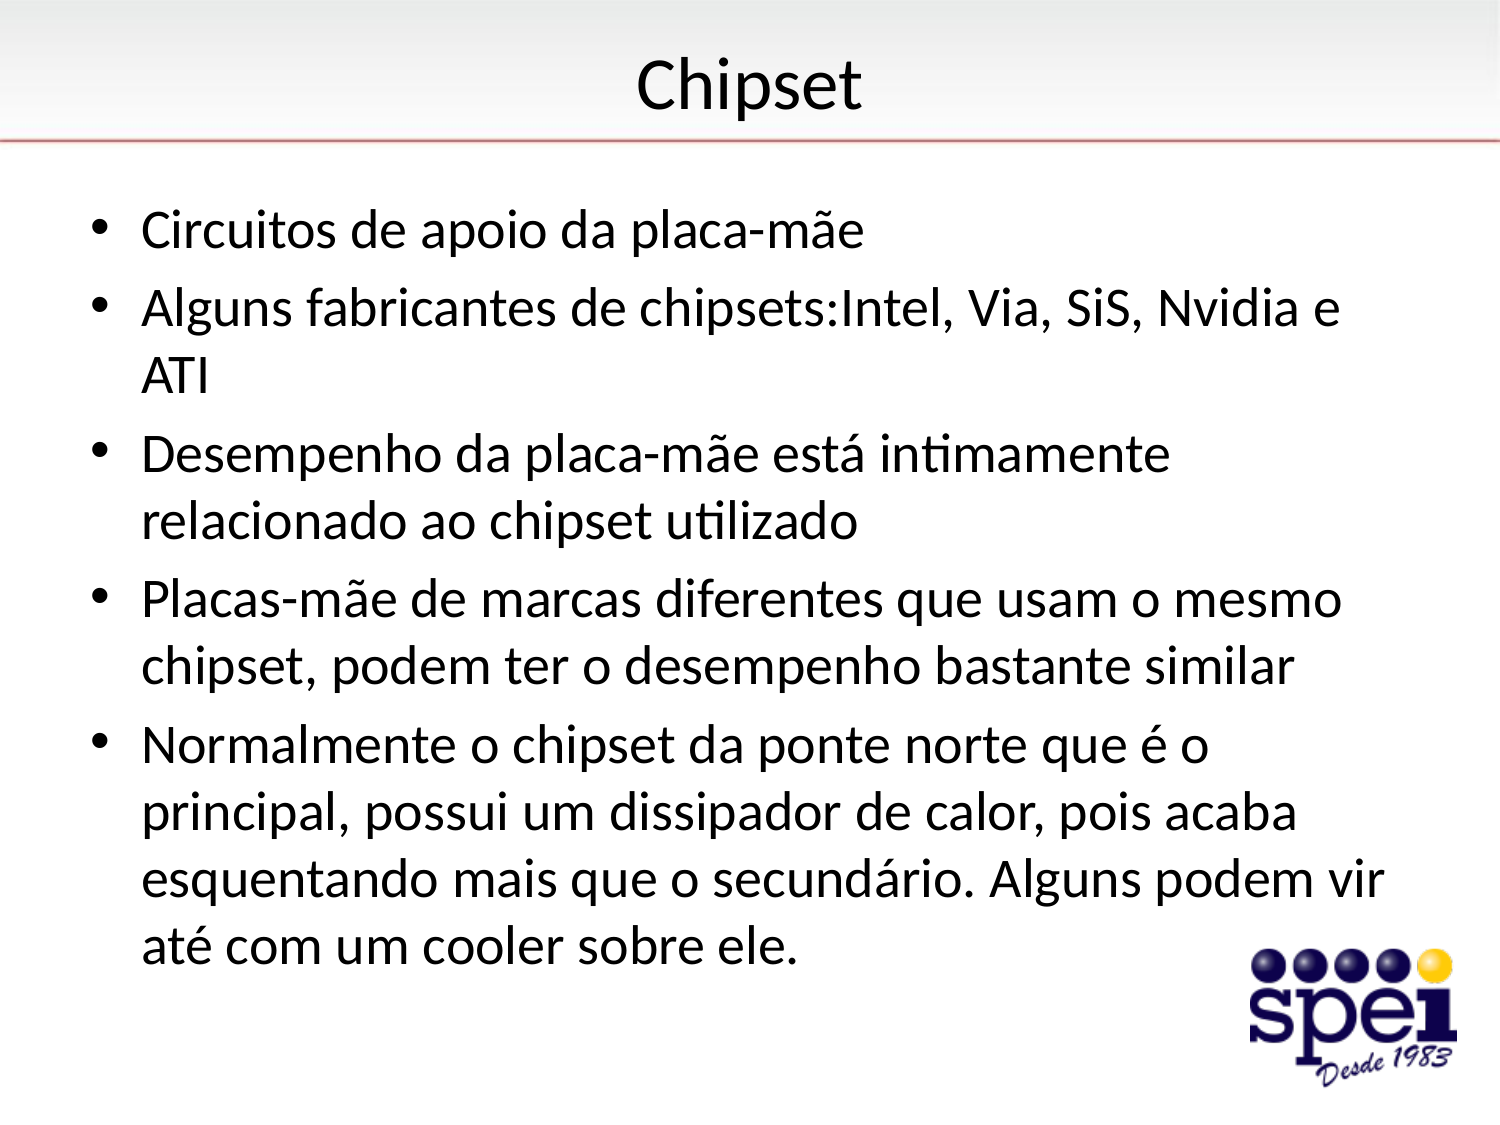

# Chipset
Circuitos de apoio da placa-mãe
Alguns fabricantes de chipsets:Intel, Via, SiS, Nvidia e ATI
Desempenho da placa-mãe está intimamente relacionado ao chipset utilizado
Placas-mãe de marcas diferentes que usam o mesmo chipset, podem ter o desempenho bastante similar
Normalmente o chipset da ponte norte que é o principal, possui um dissipador de calor, pois acaba esquentando mais que o secundário. Alguns podem vir até com um cooler sobre ele.